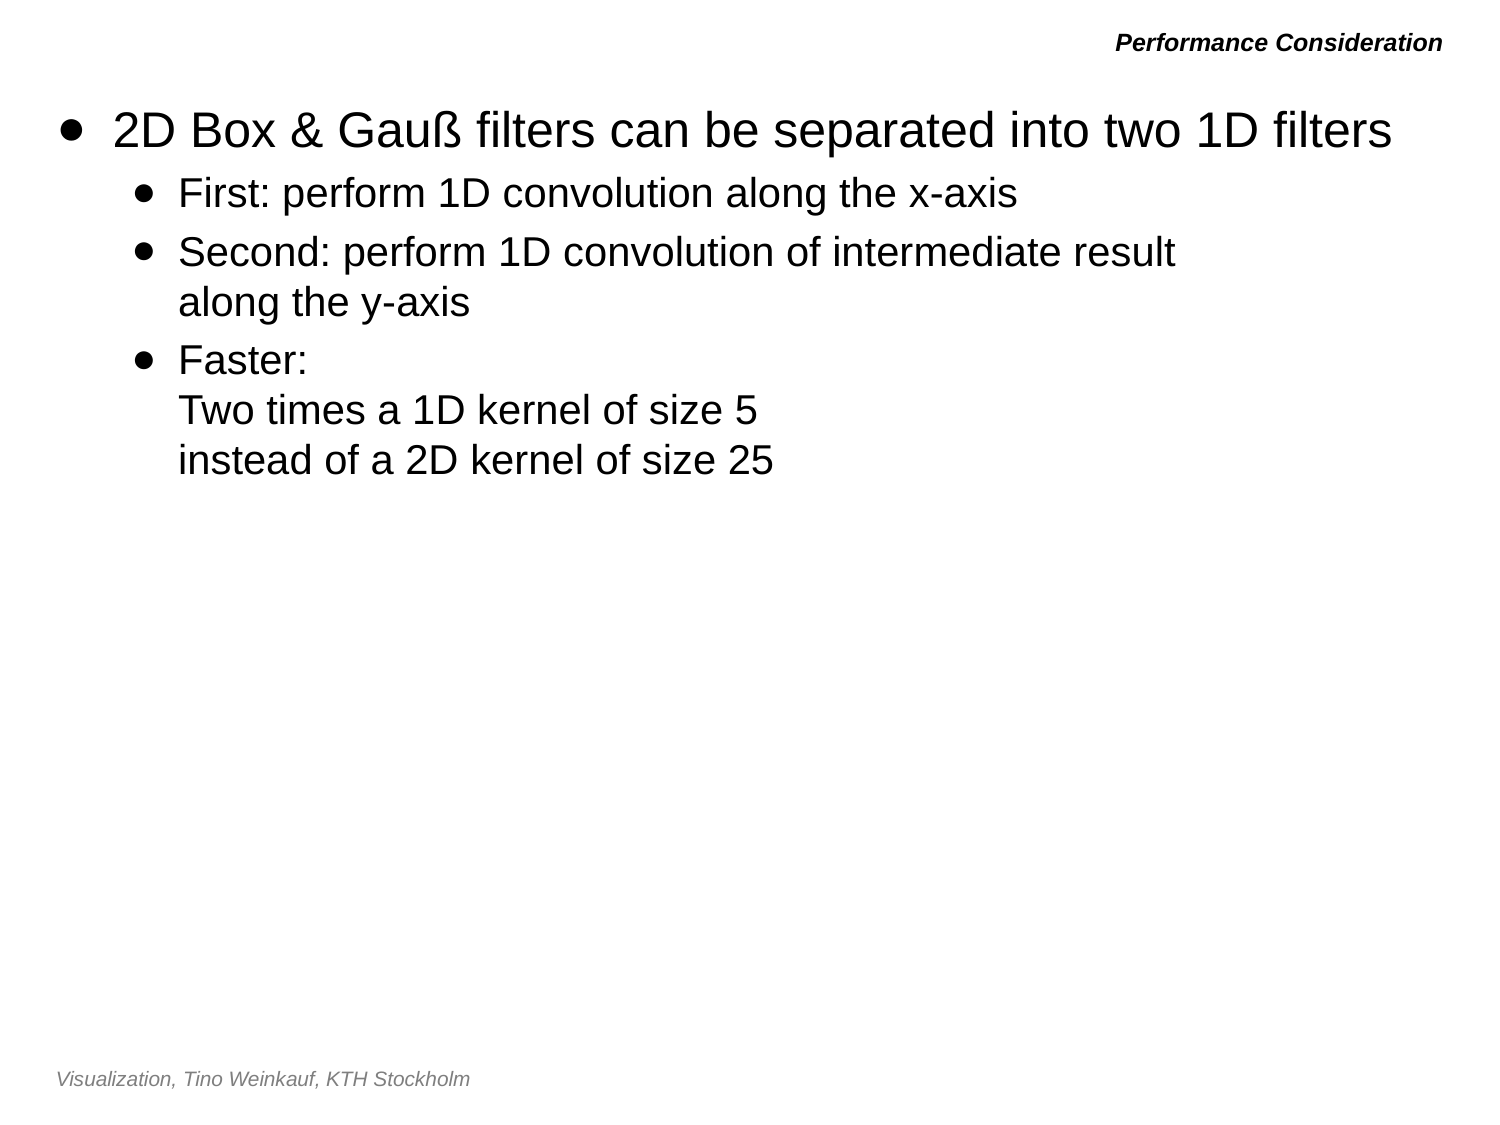

# Performance Consideration
2D Box & Gauß filters can be separated into two 1D filters
First: perform 1D convolution along the x-axis
Second: perform 1D convolution of intermediate result
along the y-axis
Faster:
Two times a 1D kernel of size 5
instead of a 2D kernel of size 25